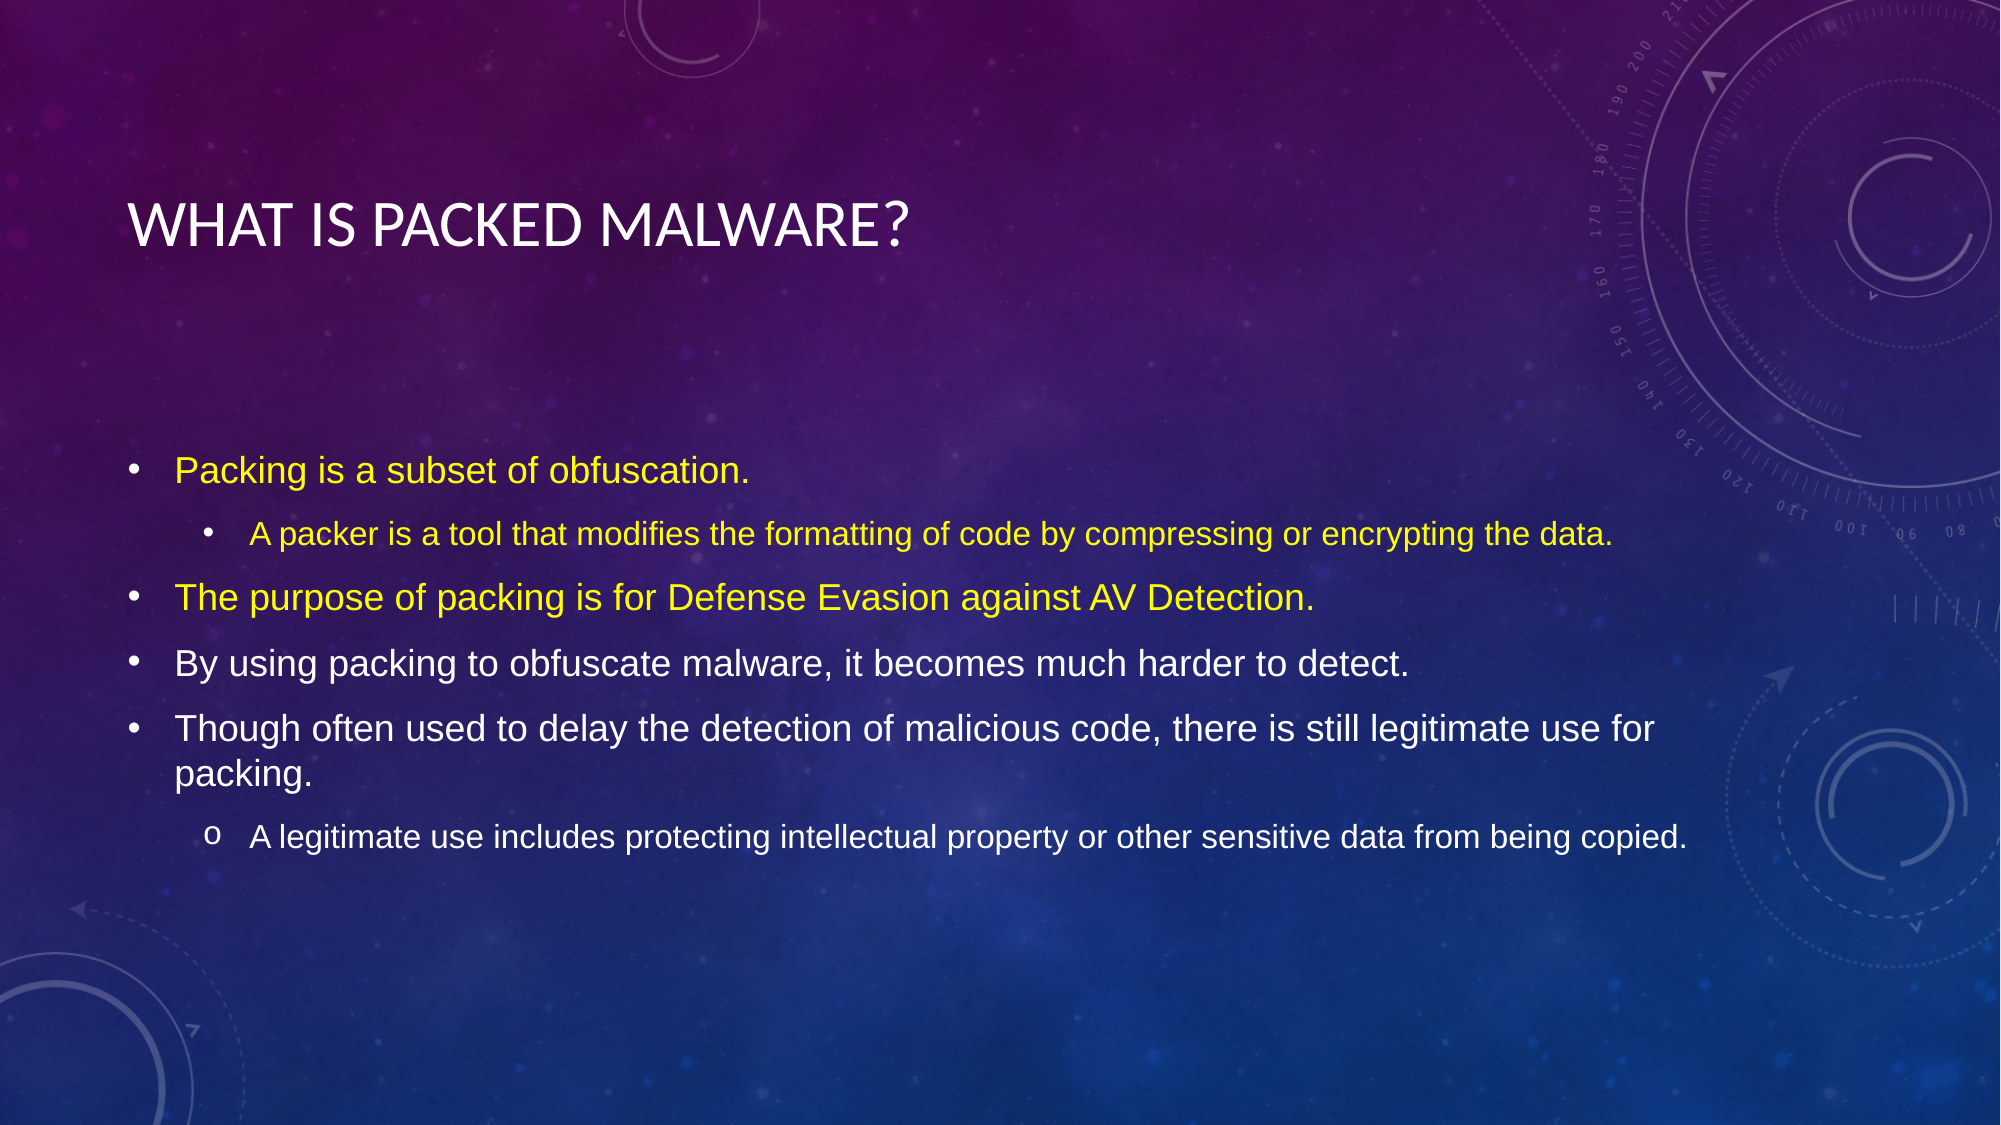

# What is Packed Malware?
Packing is a subset of obfuscation.
A packer is a tool that modifies the formatting of code by compressing or encrypting the data.
The purpose of packing is for Defense Evasion against AV Detection.
By using packing to obfuscate malware, it becomes much harder to detect.
Though often used to delay the detection of malicious code, there is still legitimate use for packing.
A legitimate use includes protecting intellectual property or other sensitive data from being copied.